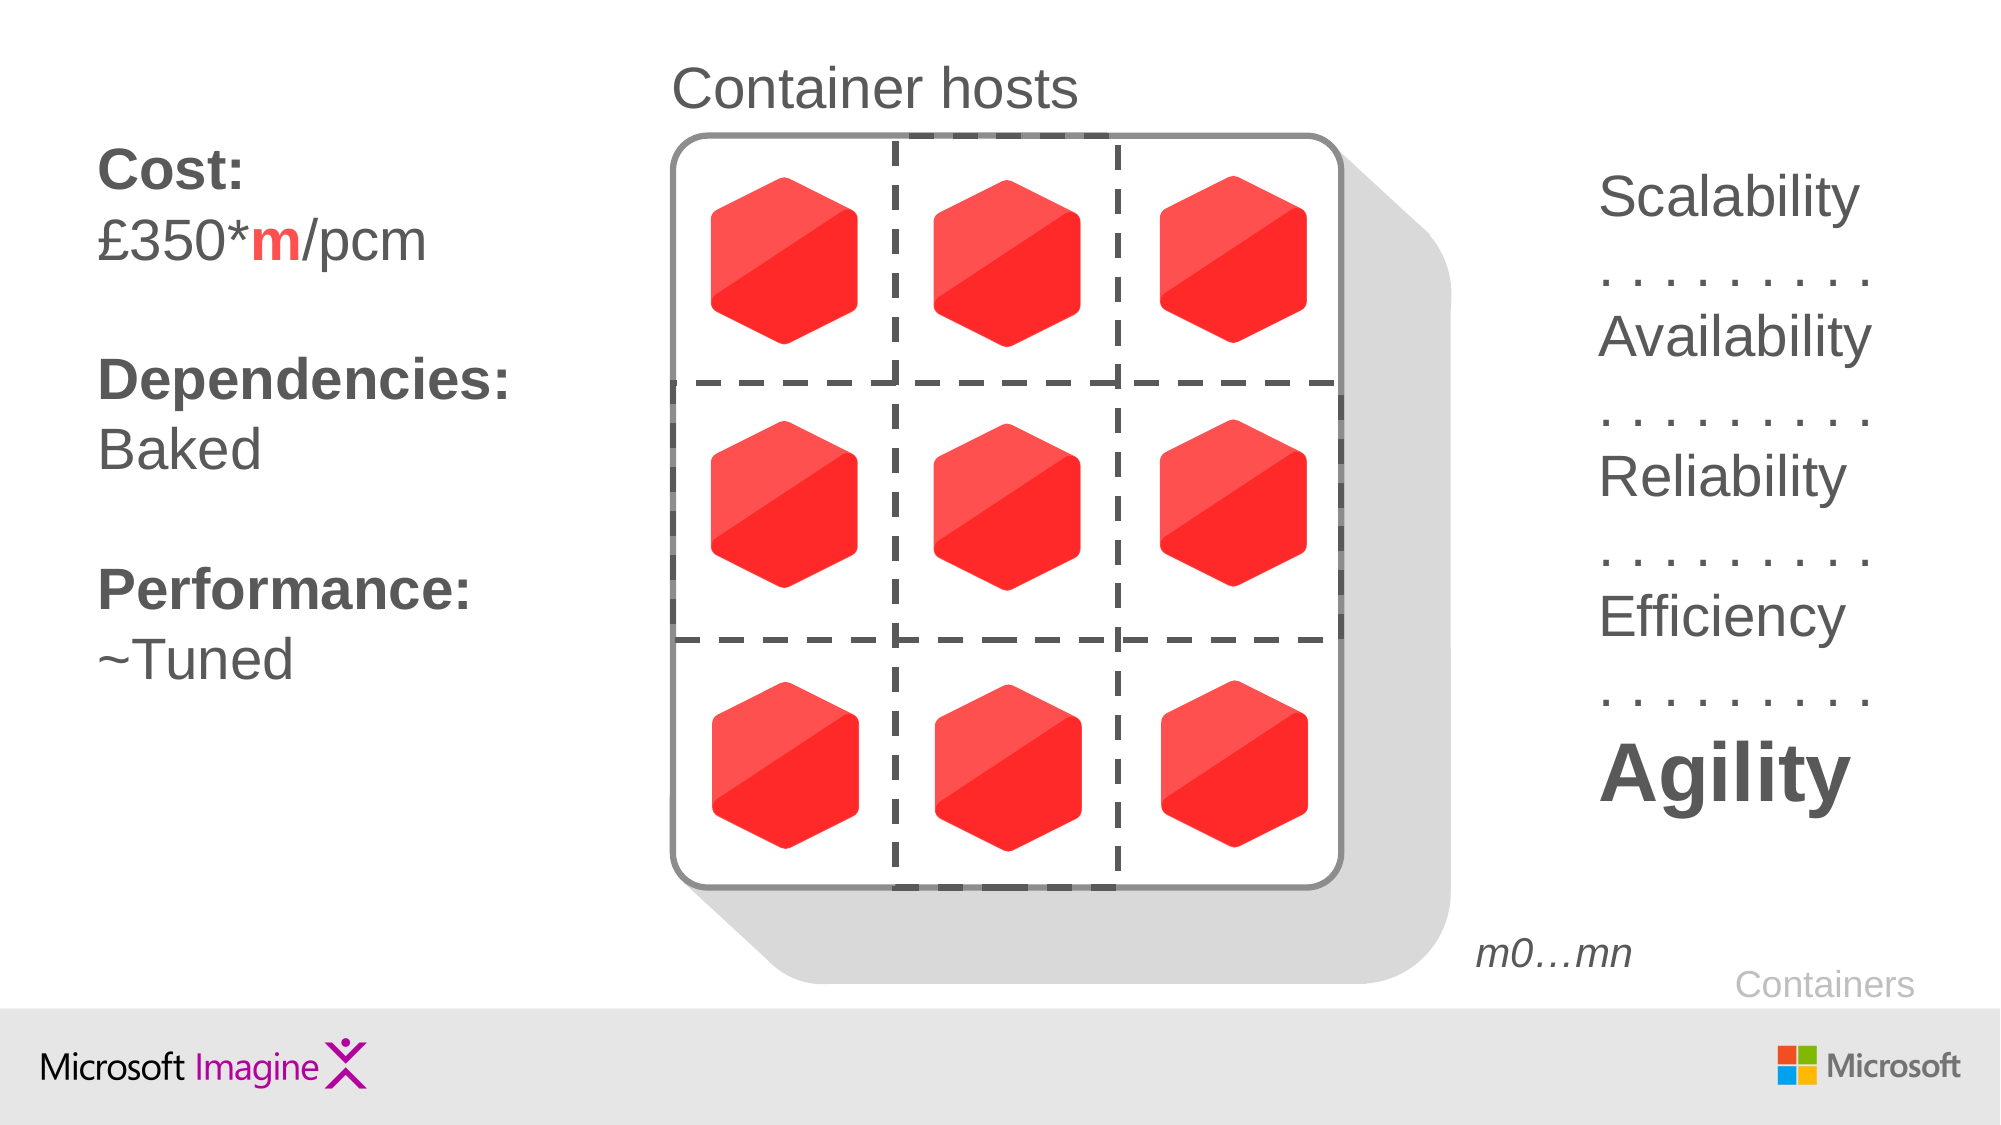

Container hosts
Cost:
£350*m/pcm

Dependencies:
Baked

Performance:
~Tuned

Scalability
. . . . . . . . .
Availability
. . . . . . . . .
Reliability
. . . . . . . . .
Efficiency
. . . . . . . . .
Agility

m0…mn
Containers